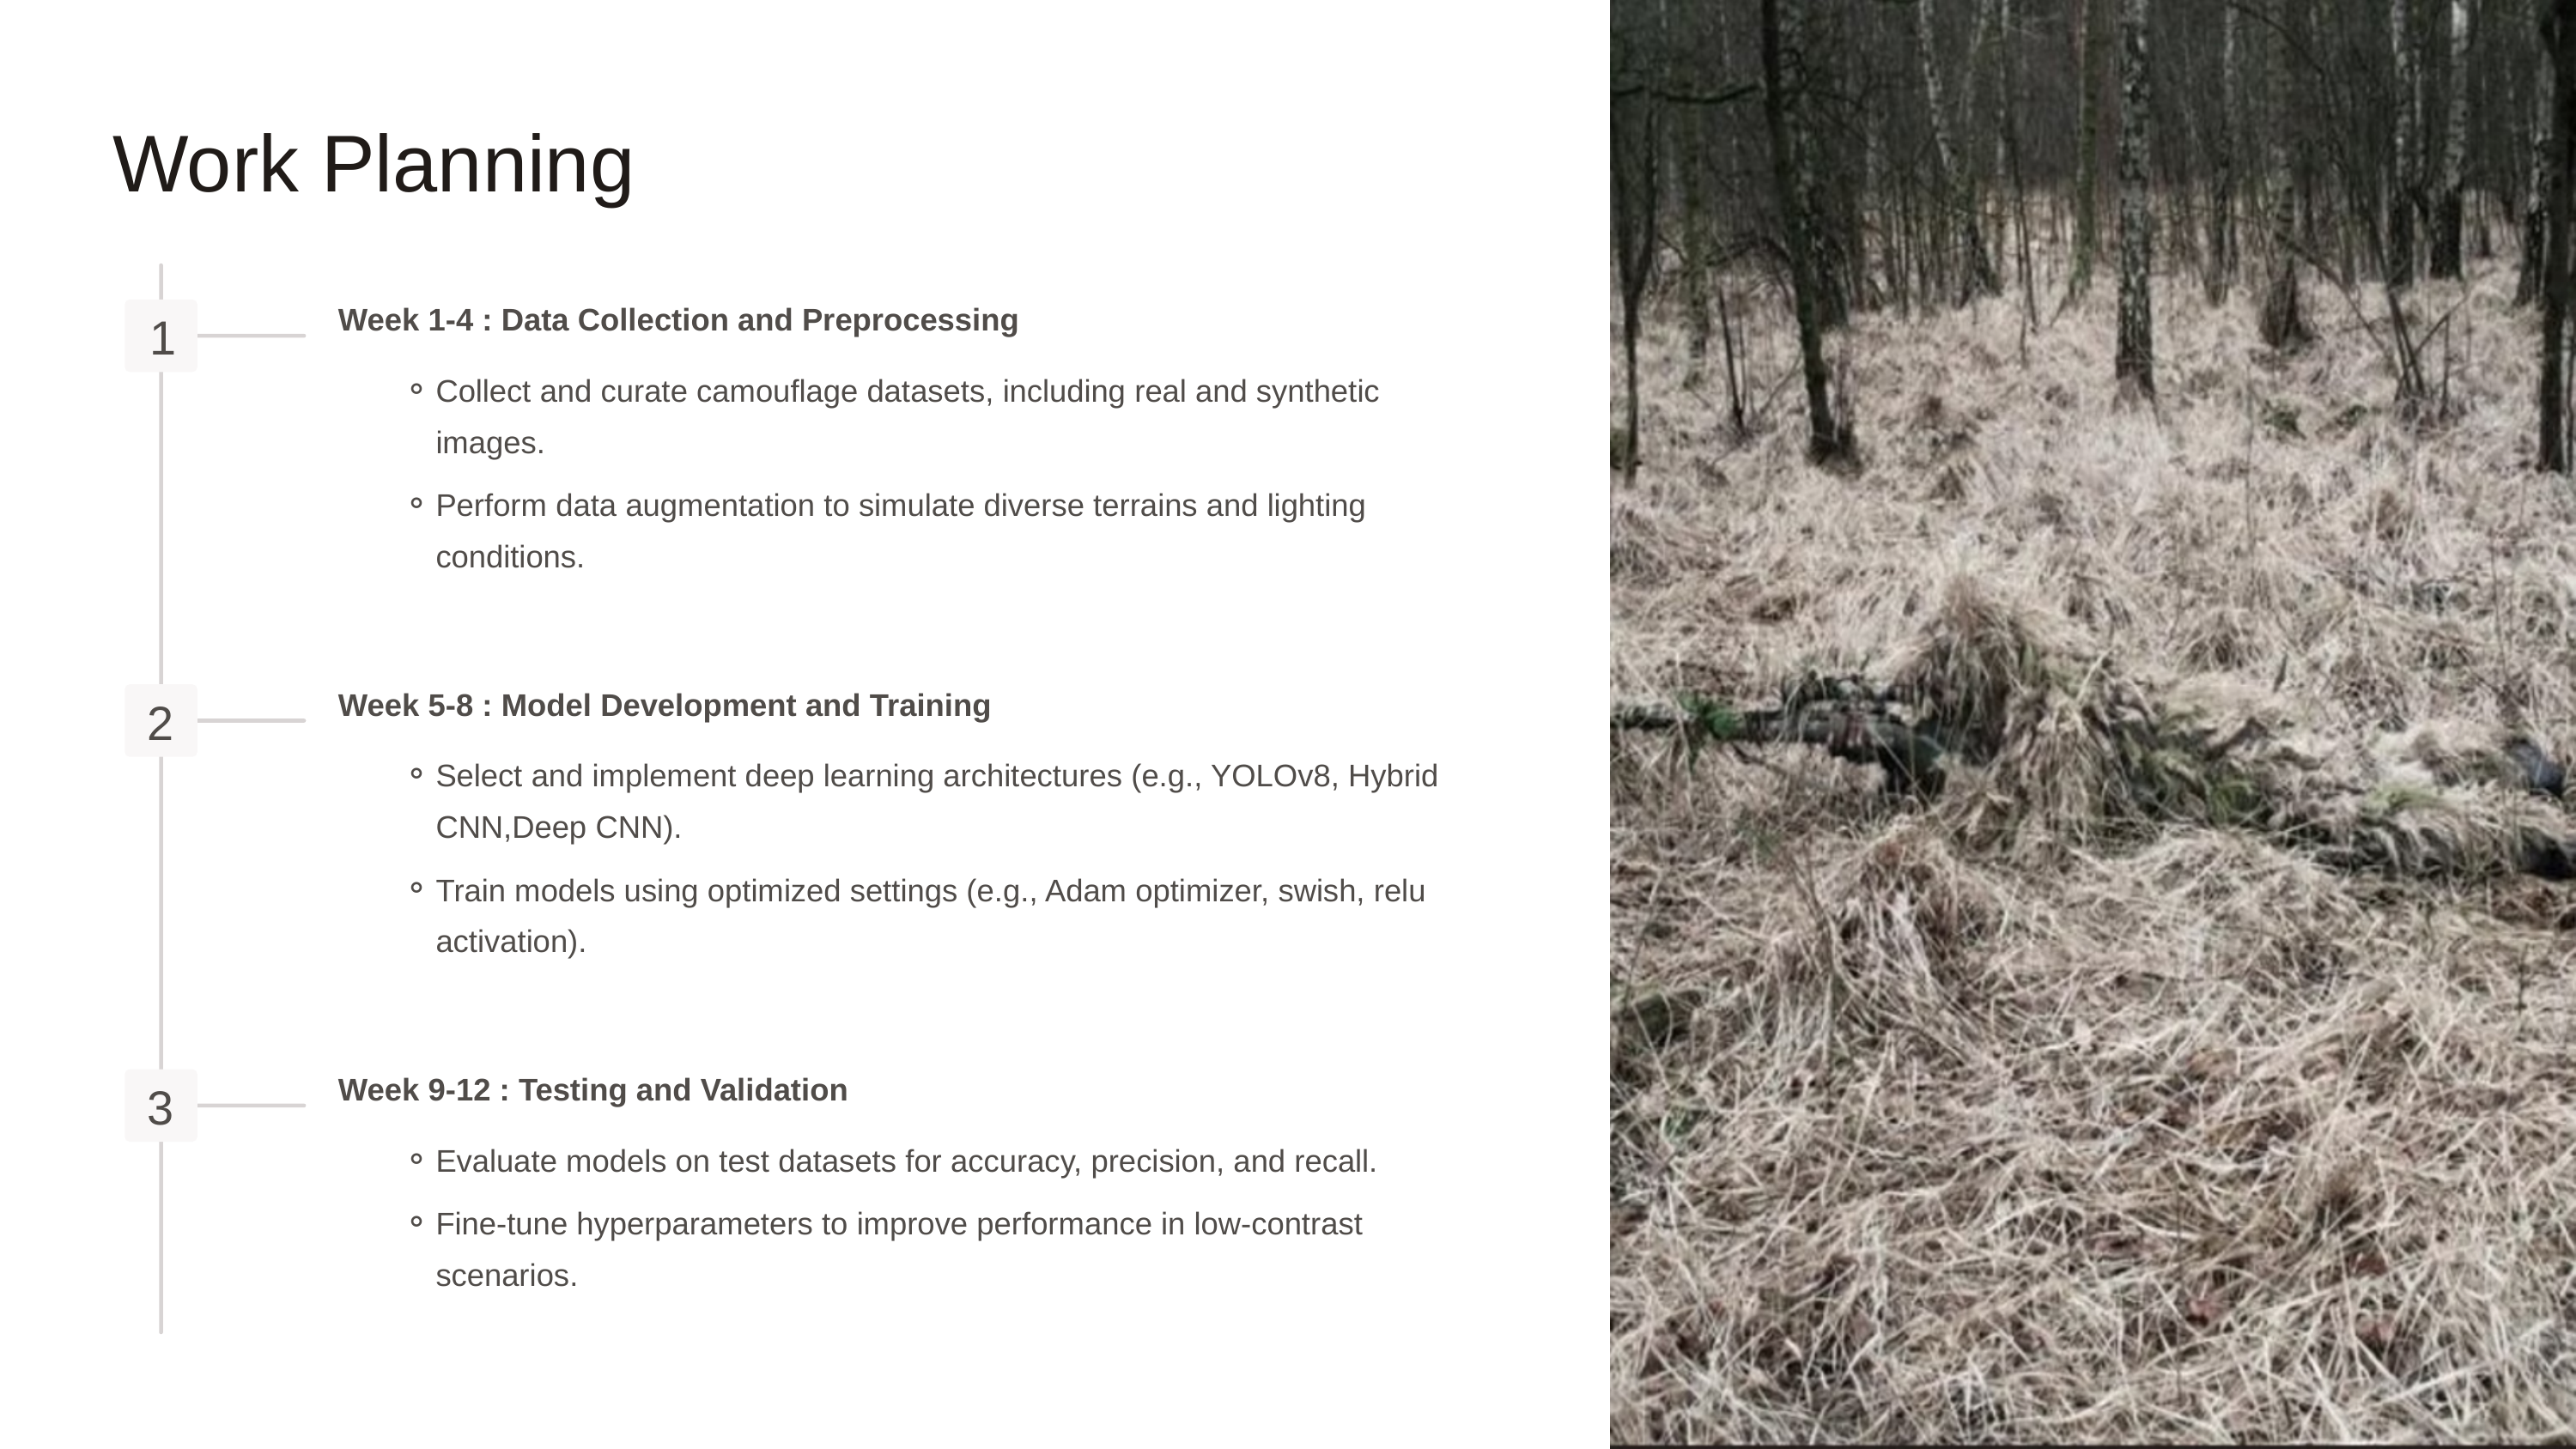

Work Planning

Week 1-4 : Data Collection and Preprocessing

1

Collect and curate camouflage datasets, including real and synthetic images.
Perform data augmentation to simulate diverse terrains and lighting conditions.
Week 5-8 : Model Development and Training

2

Select and implement deep learning architectures (e.g., YOLOv8, Hybrid CNN,Deep CNN).
Train models using optimized settings (e.g., Adam optimizer, swish, relu activation).
Week 9-12 : Testing and Validation

3

Evaluate models on test datasets for accuracy, precision, and recall.
Fine-tune hyperparameters to improve performance in low-contrast scenarios.